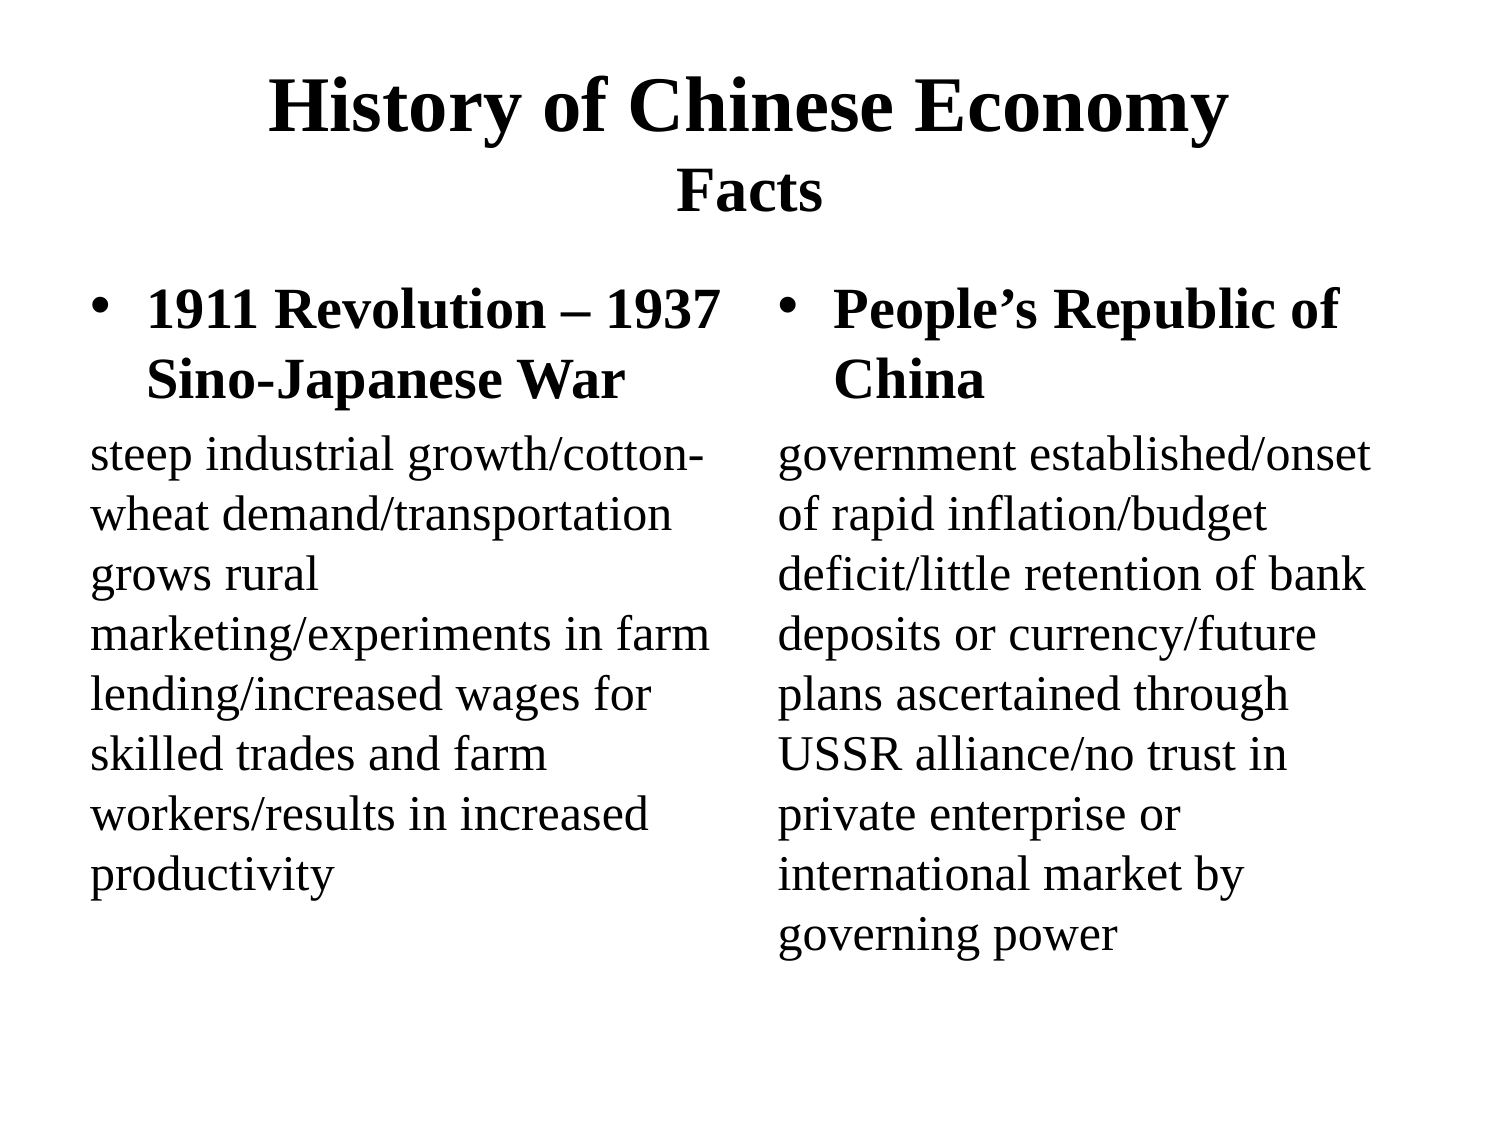

# History of Chinese Economy Facts
1911 Revolution – 1937 Sino-Japanese War
steep industrial growth/cotton-wheat demand/transportation grows rural marketing/experiments in farm lending/increased wages for skilled trades and farm workers/results in increased productivity
People’s Republic of China
government established/onset of rapid inflation/budget deficit/little retention of bank deposits or currency/future plans ascertained through USSR alliance/no trust in private enterprise or international market by governing power